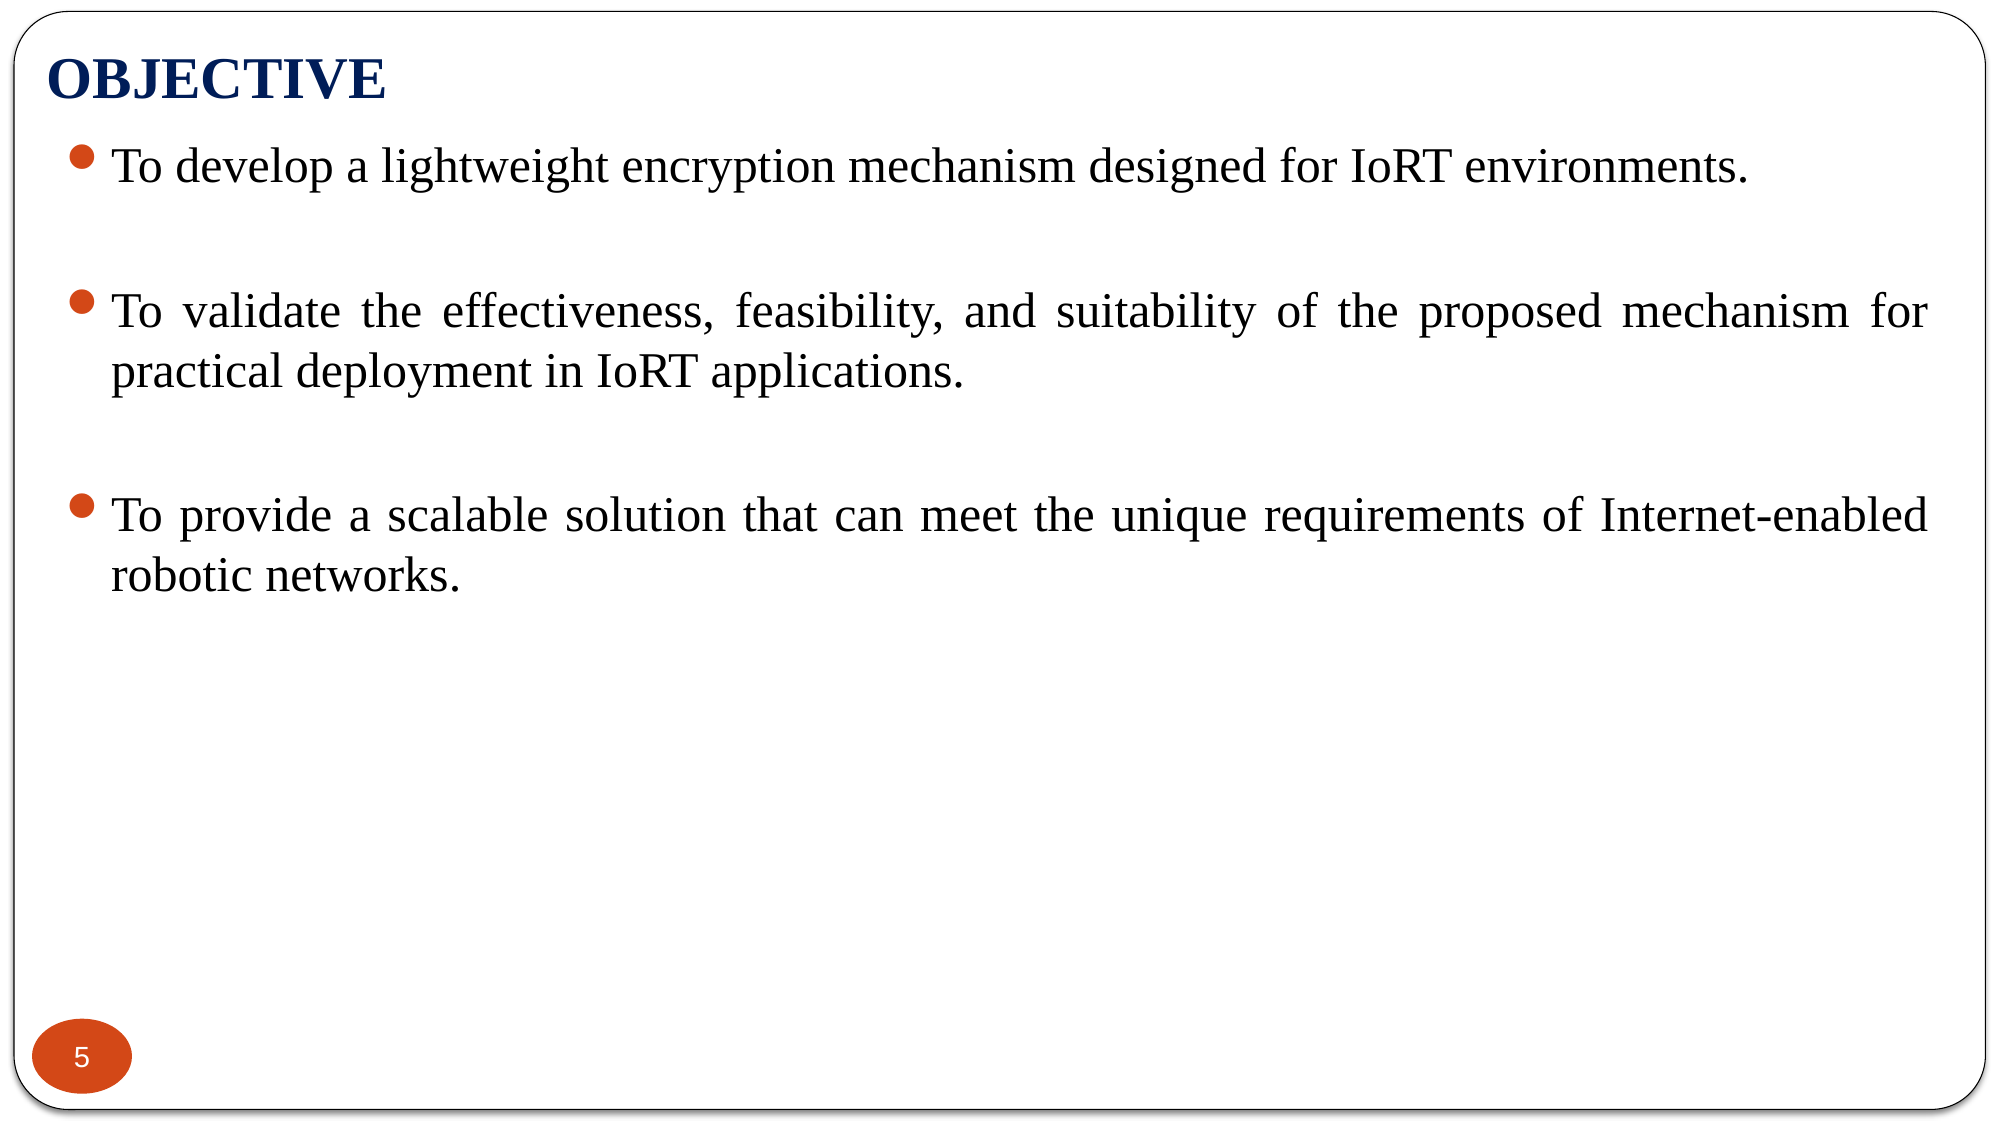

# OBJECTIVE
To develop a lightweight encryption mechanism designed for IoRT environments.

To validate the effectiveness, feasibility, and suitability of the proposed mechanism for practical deployment in IoRT applications.

To provide a scalable solution that can meet the unique requirements of Internet-enabled robotic networks.

5